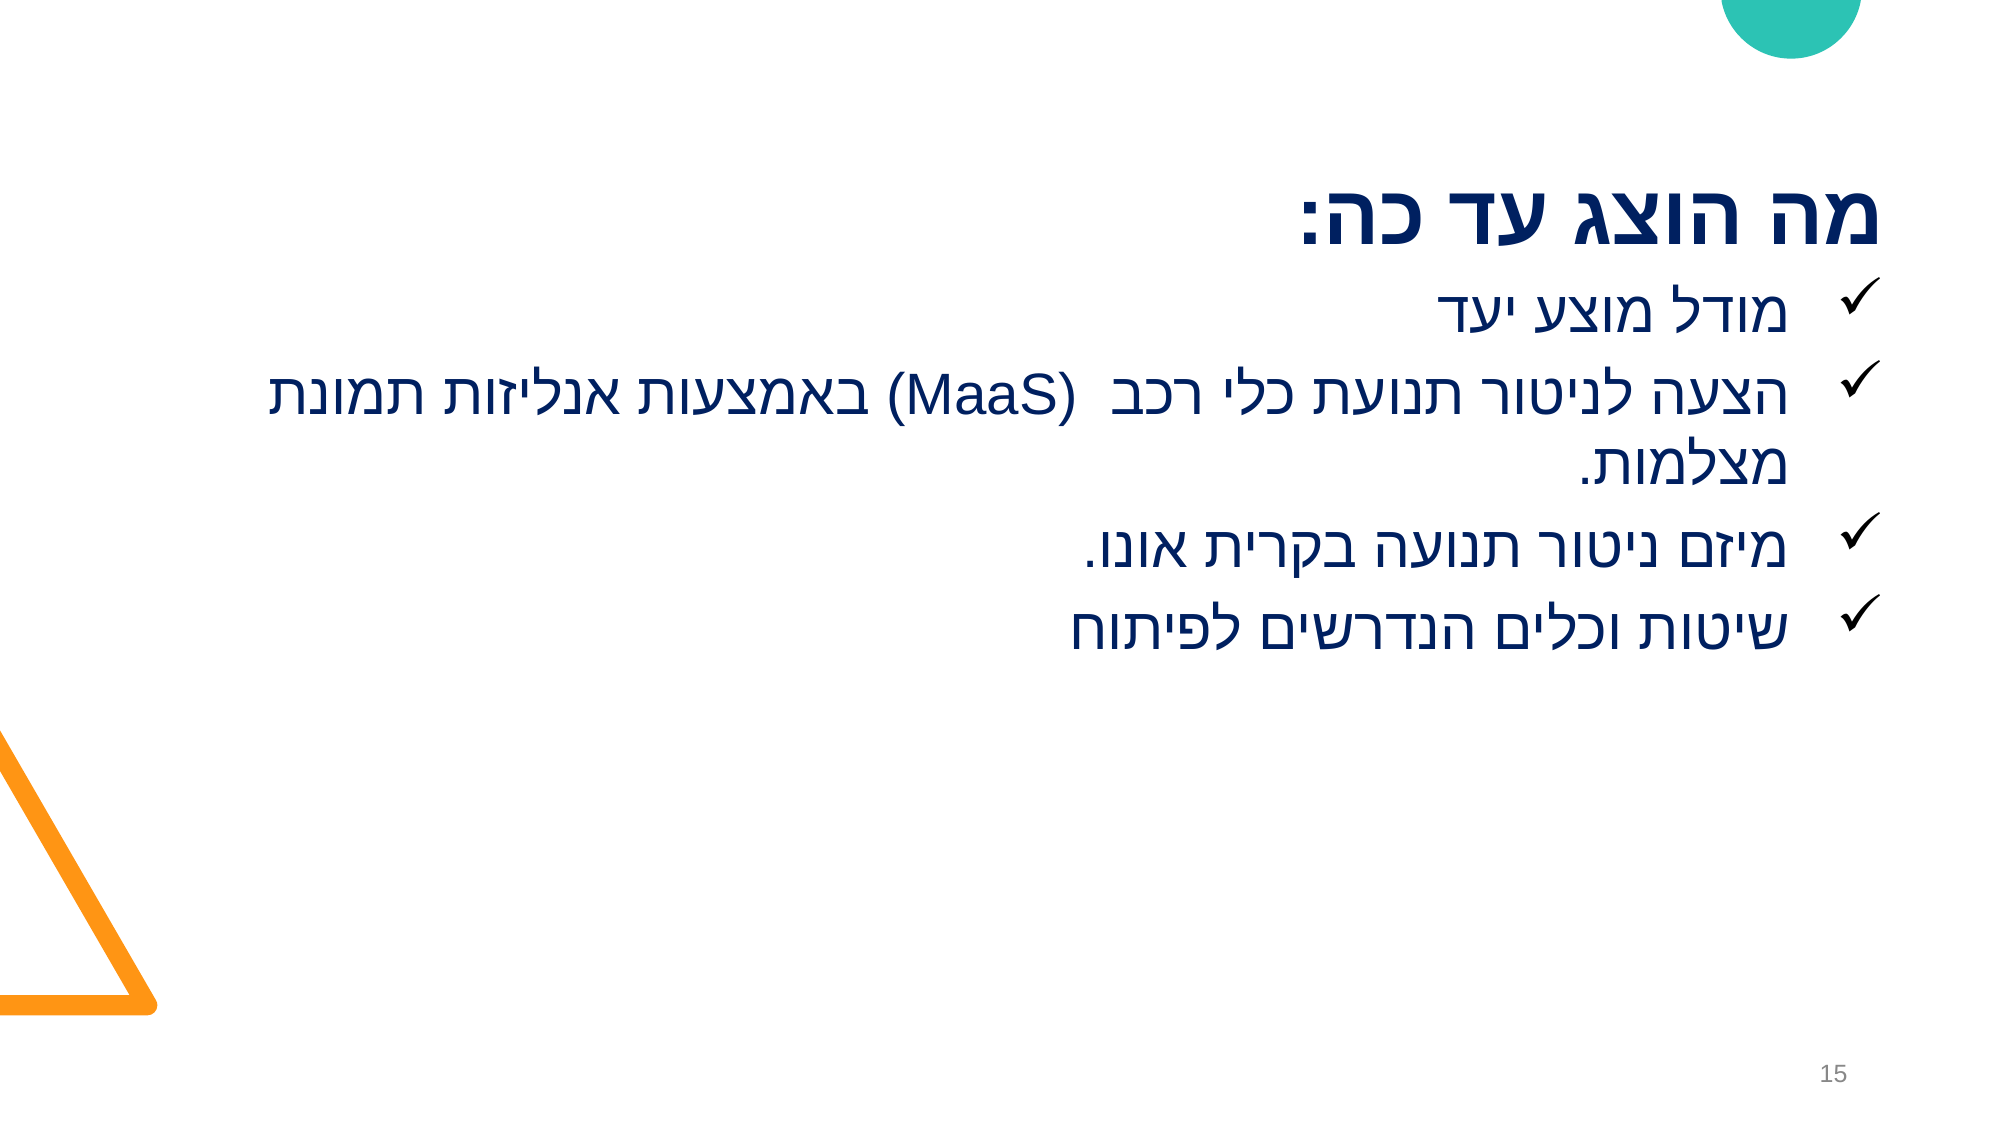

מה הוצג עד כה:
מודל מוצע יעד
הצעה לניטור תנועת כלי רכב  (MaaS) באמצעות אנליזות תמונת מצלמות.
מיזם ניטור תנועה בקרית אונו.
שיטות וכלים הנדרשים לפיתוח

15